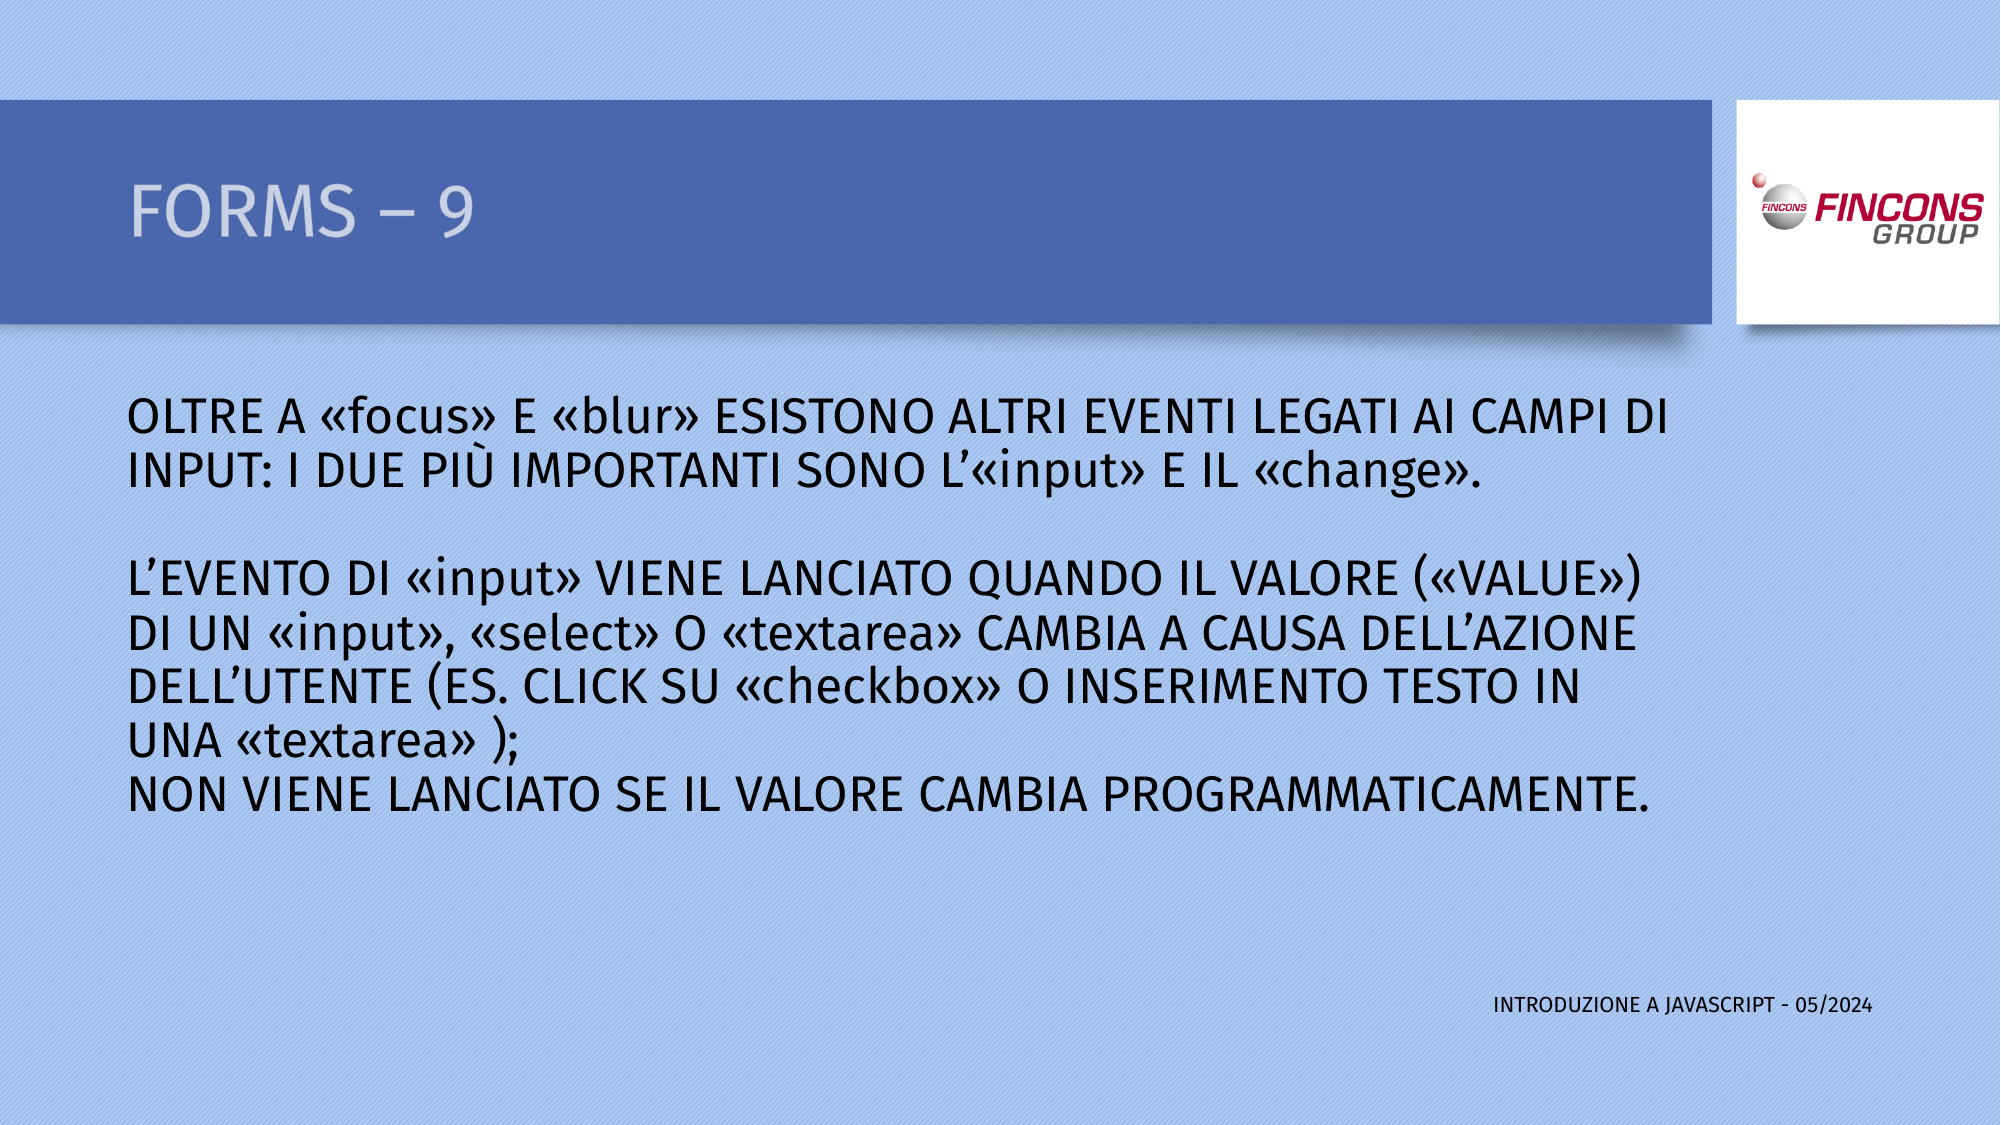

# FORMS – 9
OLTRE A «focus» E «blur» ESISTONO ALTRI EVENTI LEGATI AI CAMPI DI INPUT: I DUE PIÙ IMPORTANTI SONO L’«input» E IL «change».
L’EVENTO DI «input» VIENE LANCIATO QUANDO IL VALORE («VALUE») DI UN «input», «select» O «textarea» CAMBIA A CAUSA DELL’AZIONE DELL’UTENTE (ES. CLICK SU «checkbox» O INSERIMENTO TESTO IN UNA «textarea» );
NON VIENE LANCIATO SE IL VALORE CAMBIA PROGRAMMATICAMENTE.
INTRODUZIONE A JAVASCRIPT - 05/2024